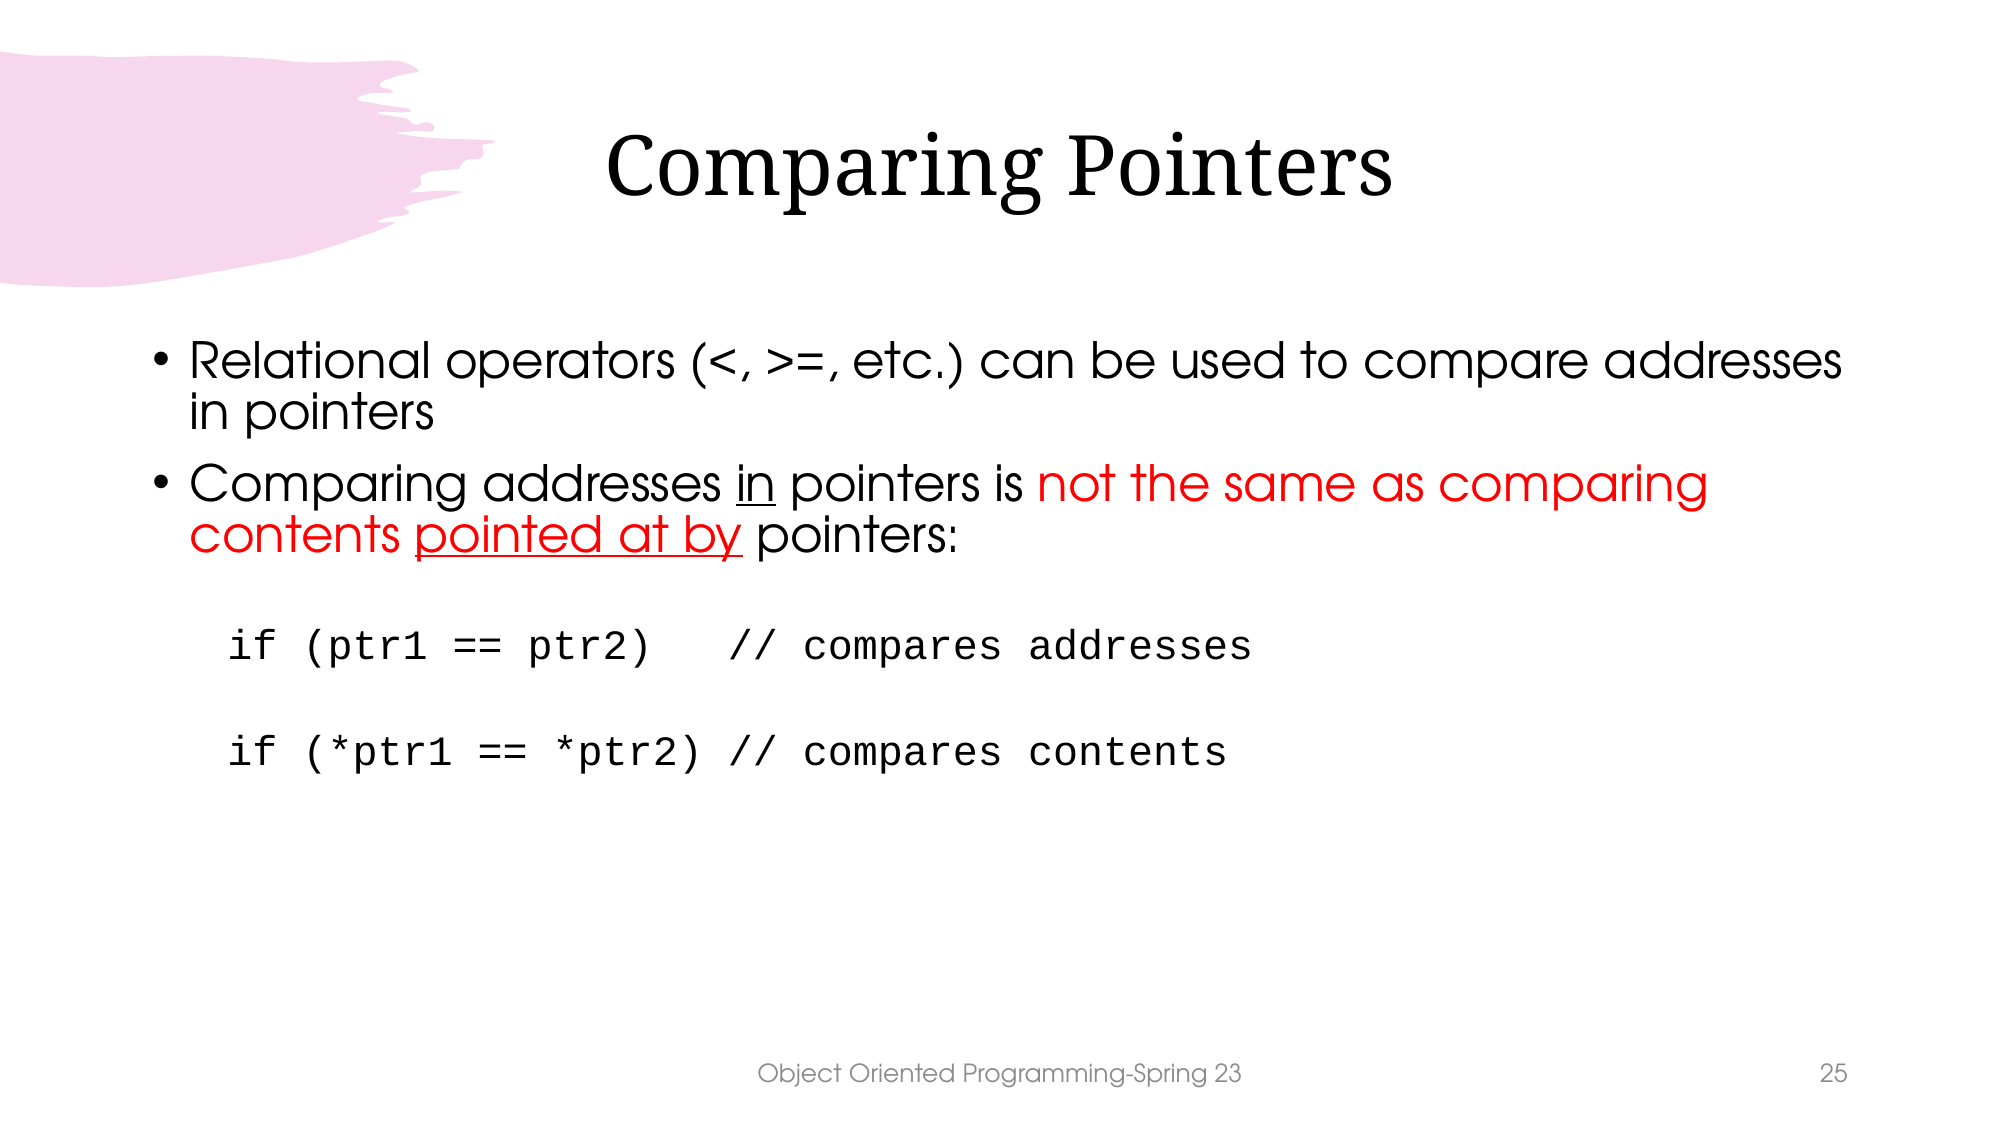

# Comparing Pointers
Relational operators (<, >=, etc.) can be used to compare addresses in pointers
Comparing addresses in pointers is not the same as comparing contents pointed at by pointers:

if (ptr1 == ptr2)   // compares addresses

if (*ptr1 == *ptr2) // compares contents

Object Oriented Programming-Spring 23
25